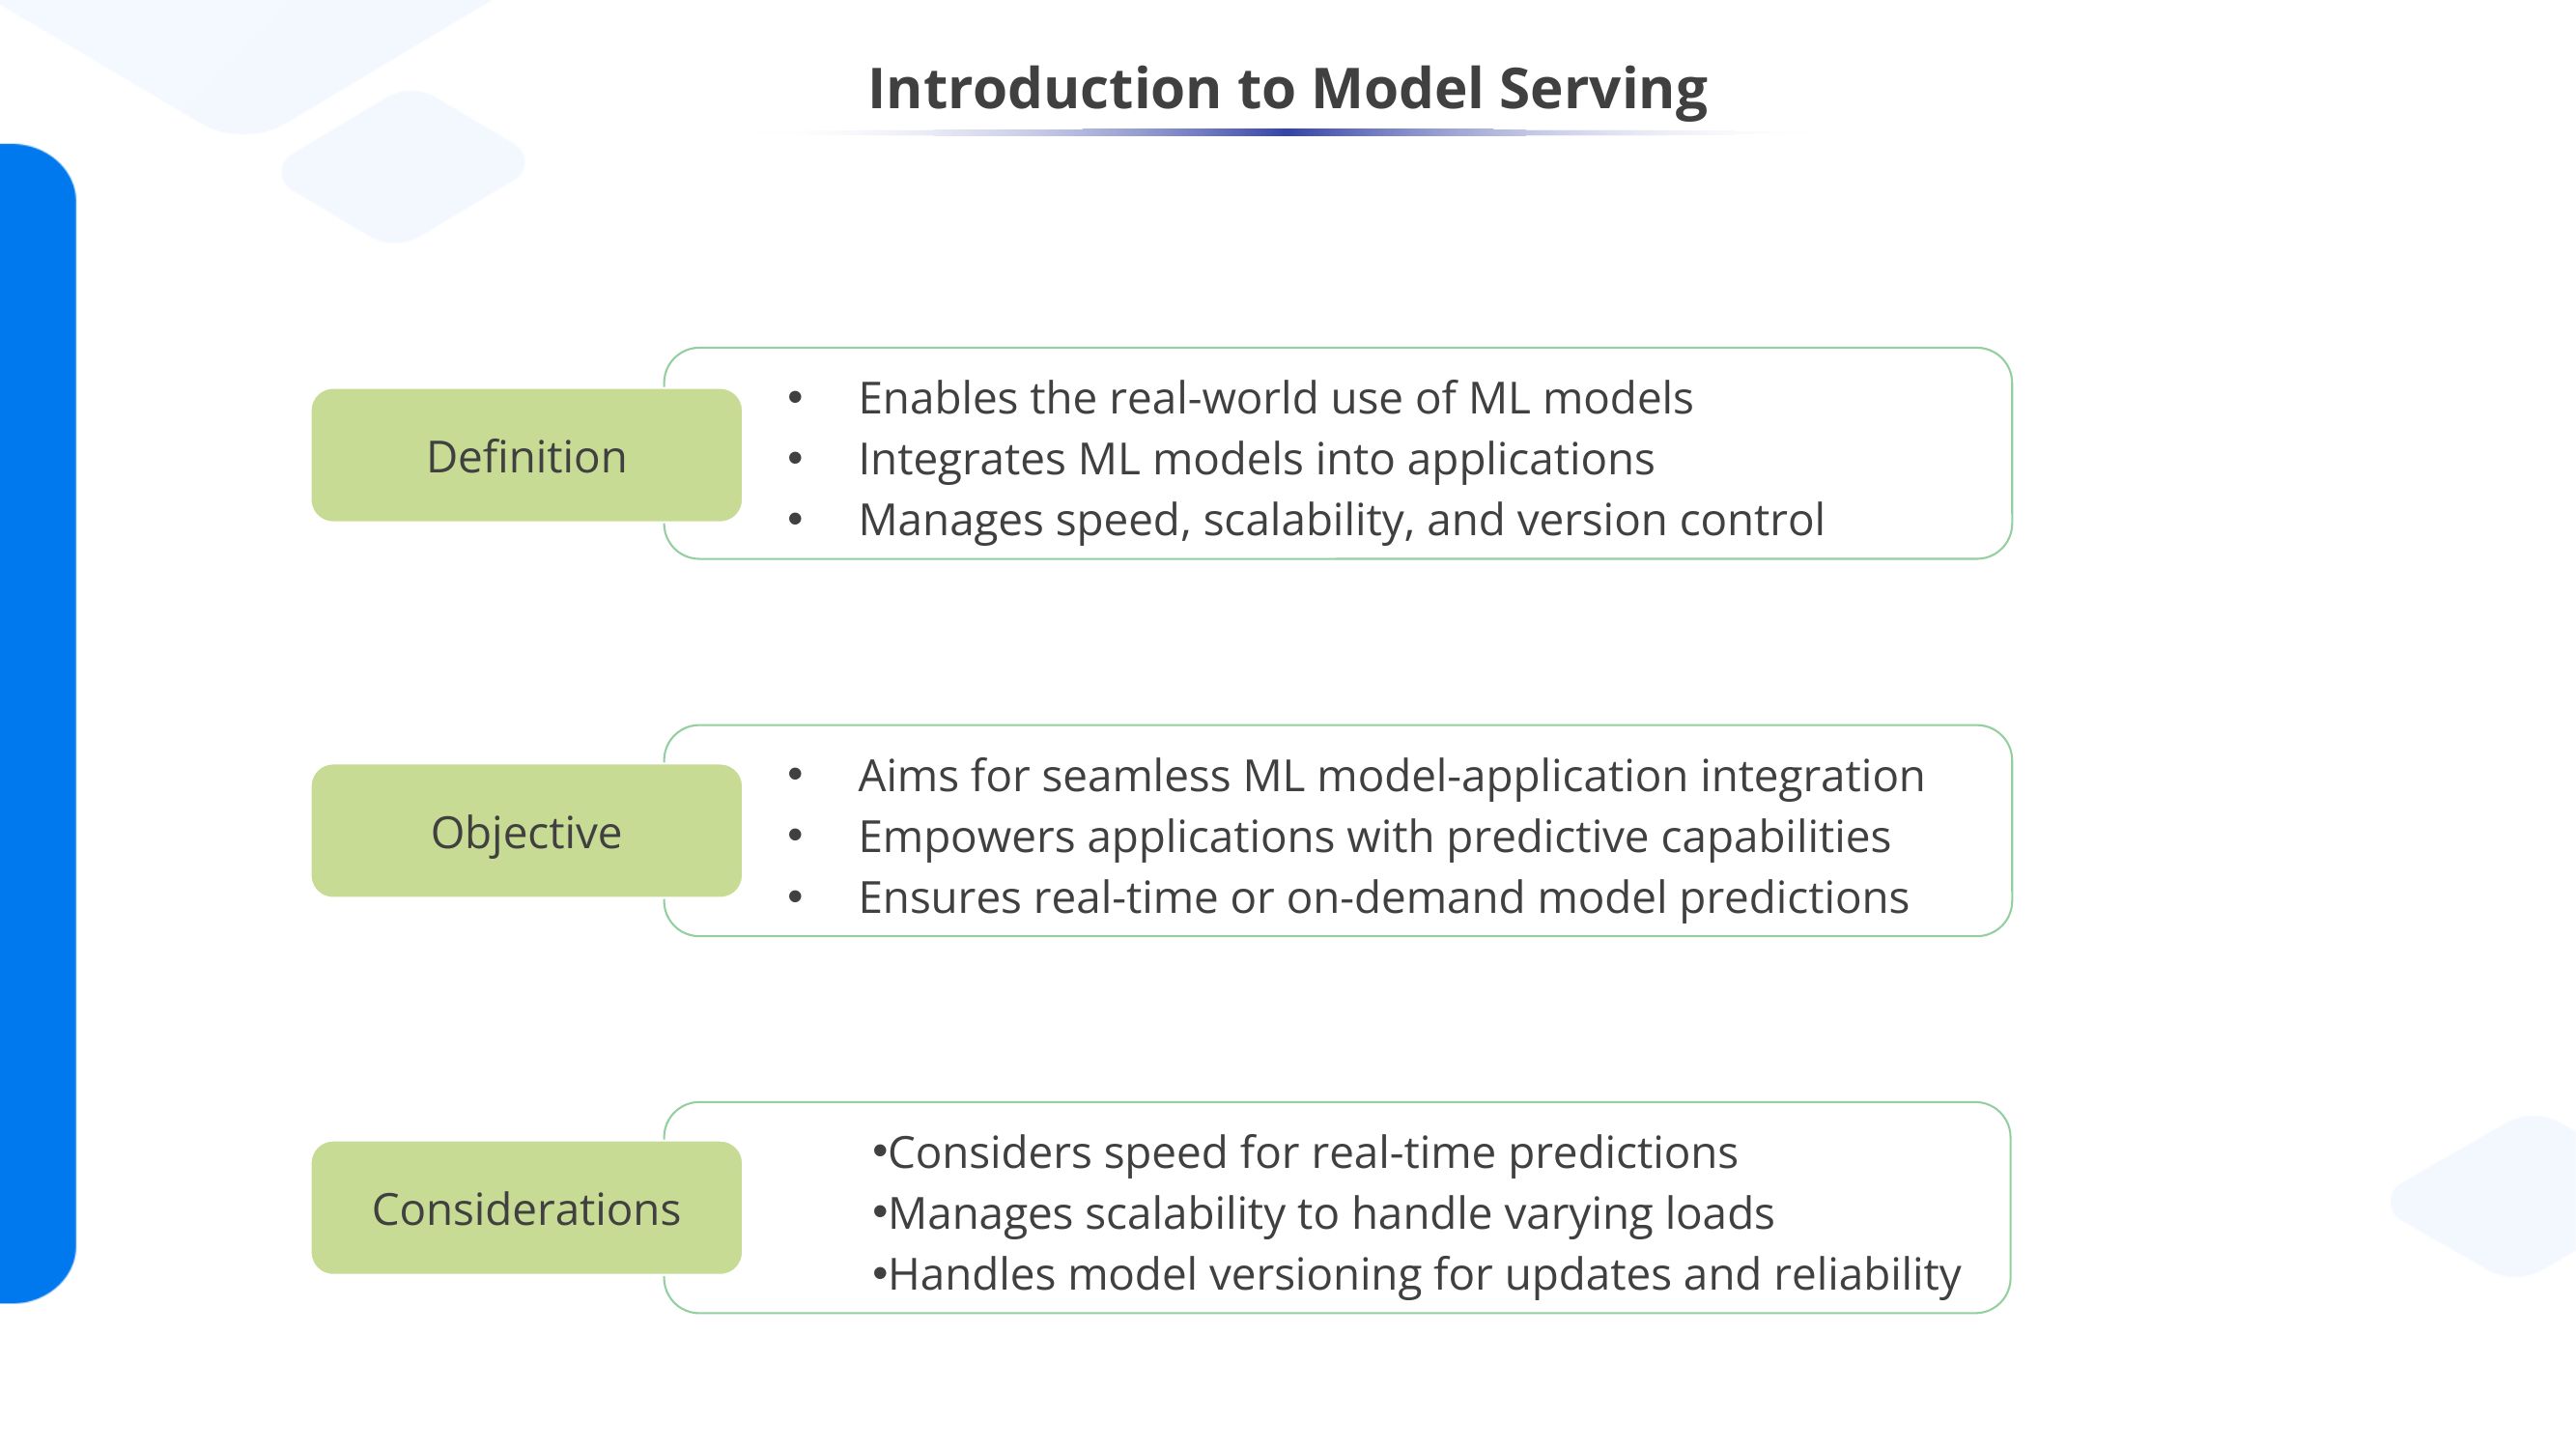

# Introduction to Model Serving

Enables the real-world use of ML models
Integrates ML models into applications
Manages speed, scalability, and version control
Definition
Aims for seamless ML model-application integration
Empowers applications with predictive capabilities
Ensures real-time or on-demand model predictions
Objective
Considers speed for real-time predictions
Manages scalability to handle varying loads
Handles model versioning for updates and reliability
Considerations